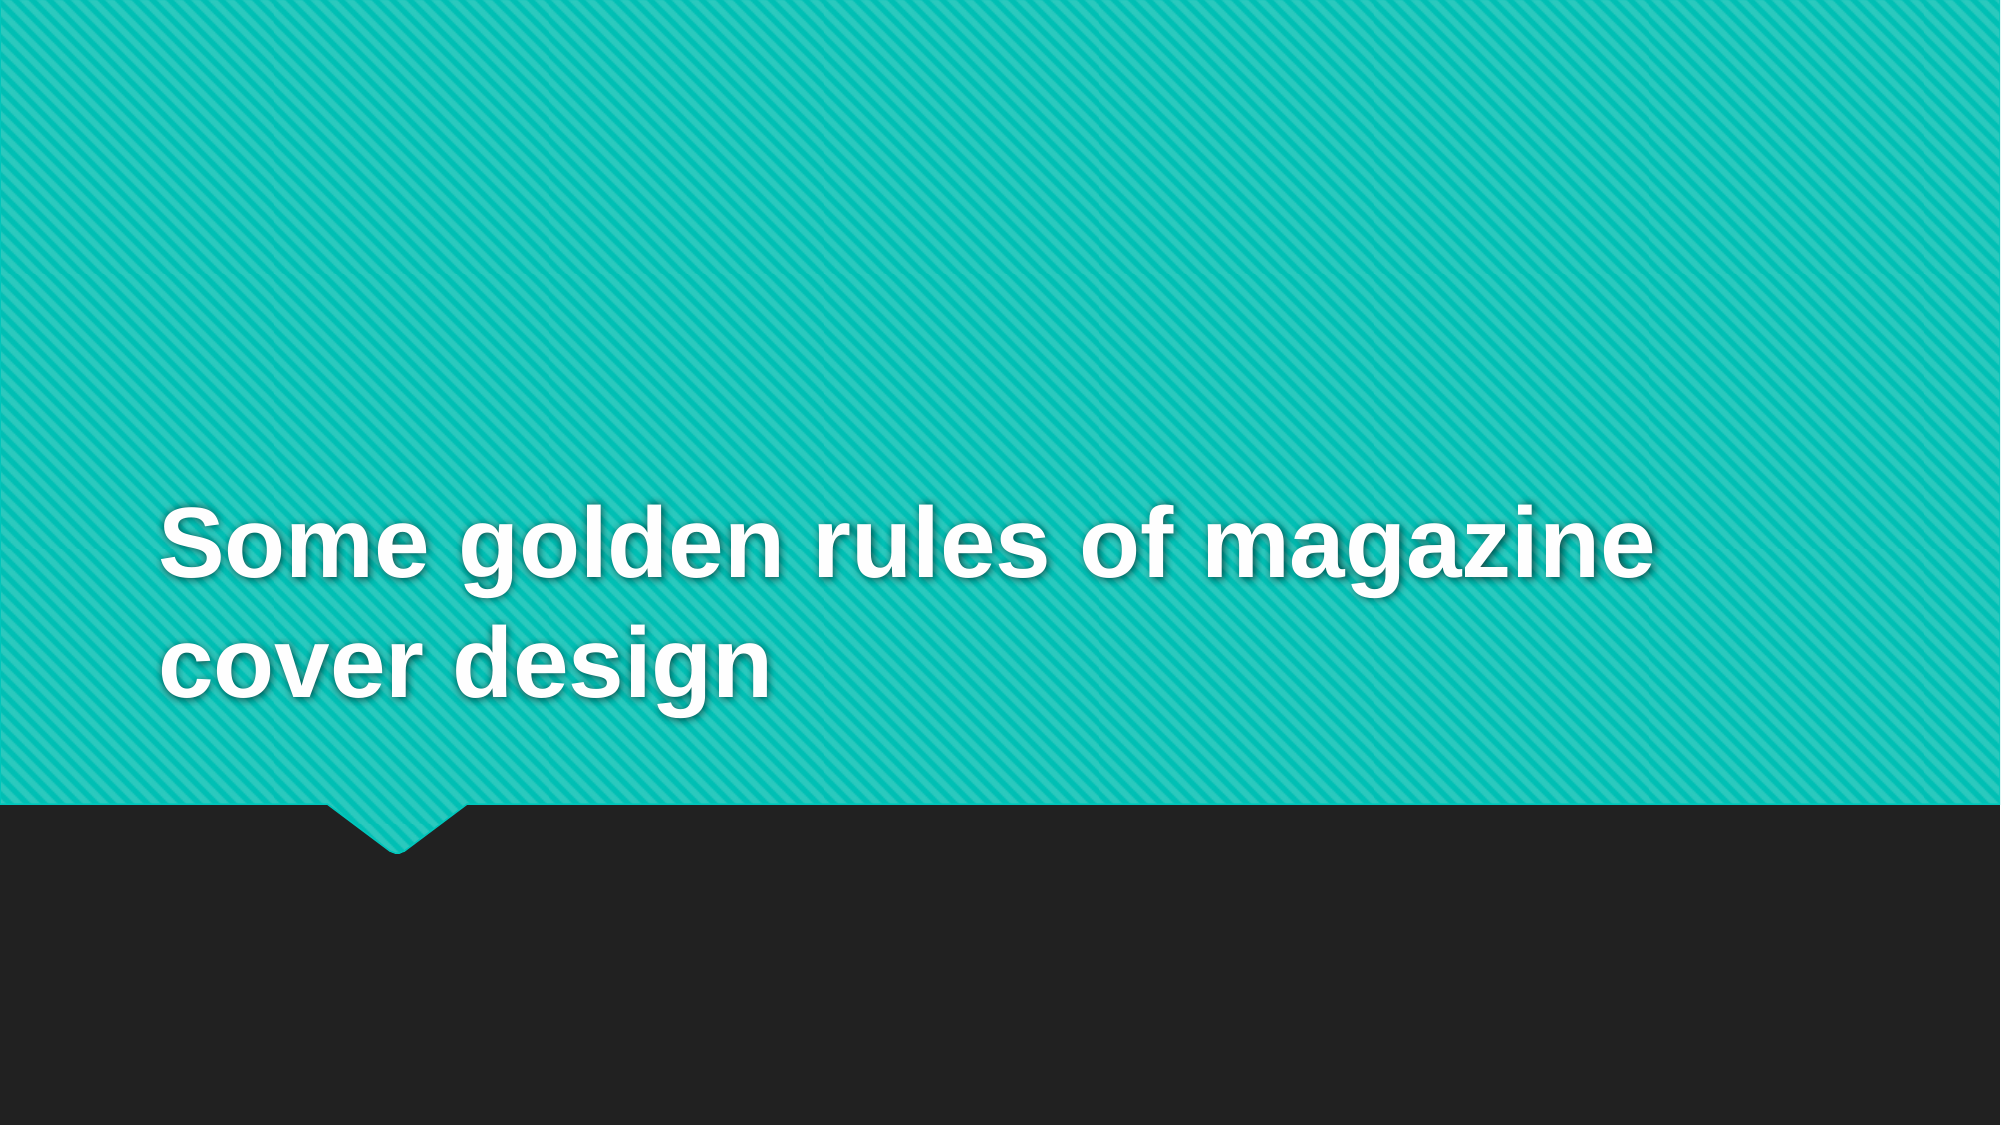

# Some golden rules of magazine cover design